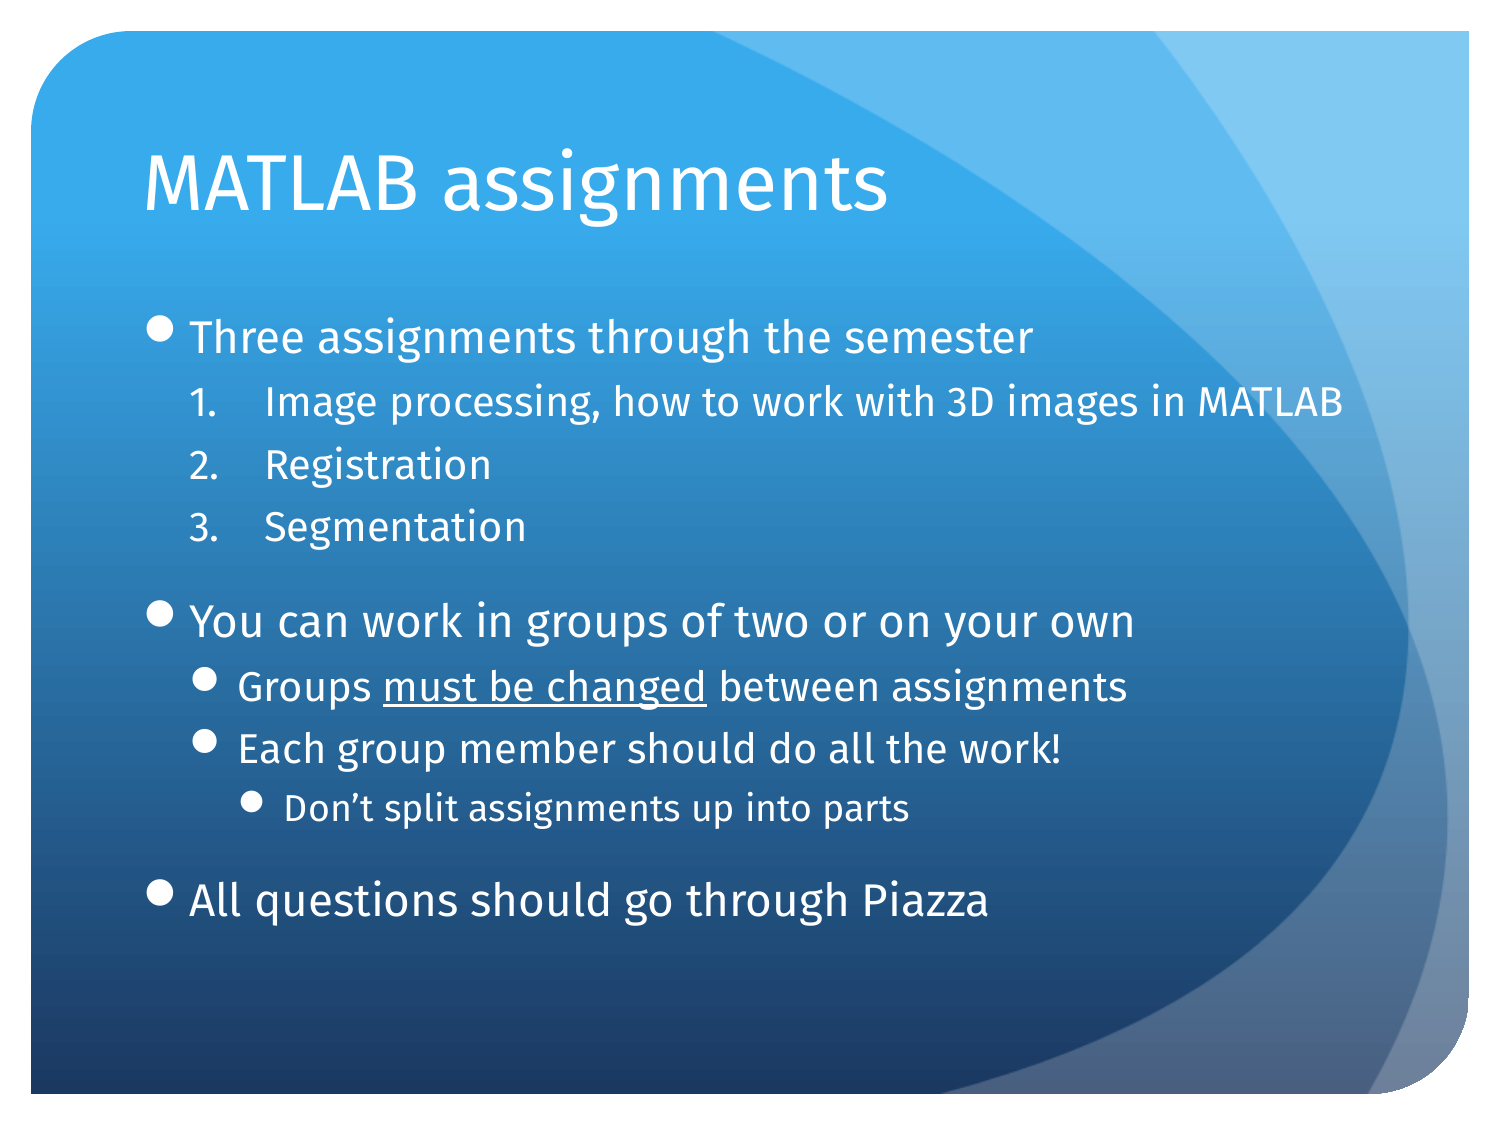

# MATLAB assignments
Three assignments through the semester
Image processing, how to work with 3D images in MATLAB
Registration
Segmentation
You can work in groups of two or on your own
Groups must be changed between assignments
Each group member should do all the work!
Don’t split assignments up into parts
All questions should go through Piazza